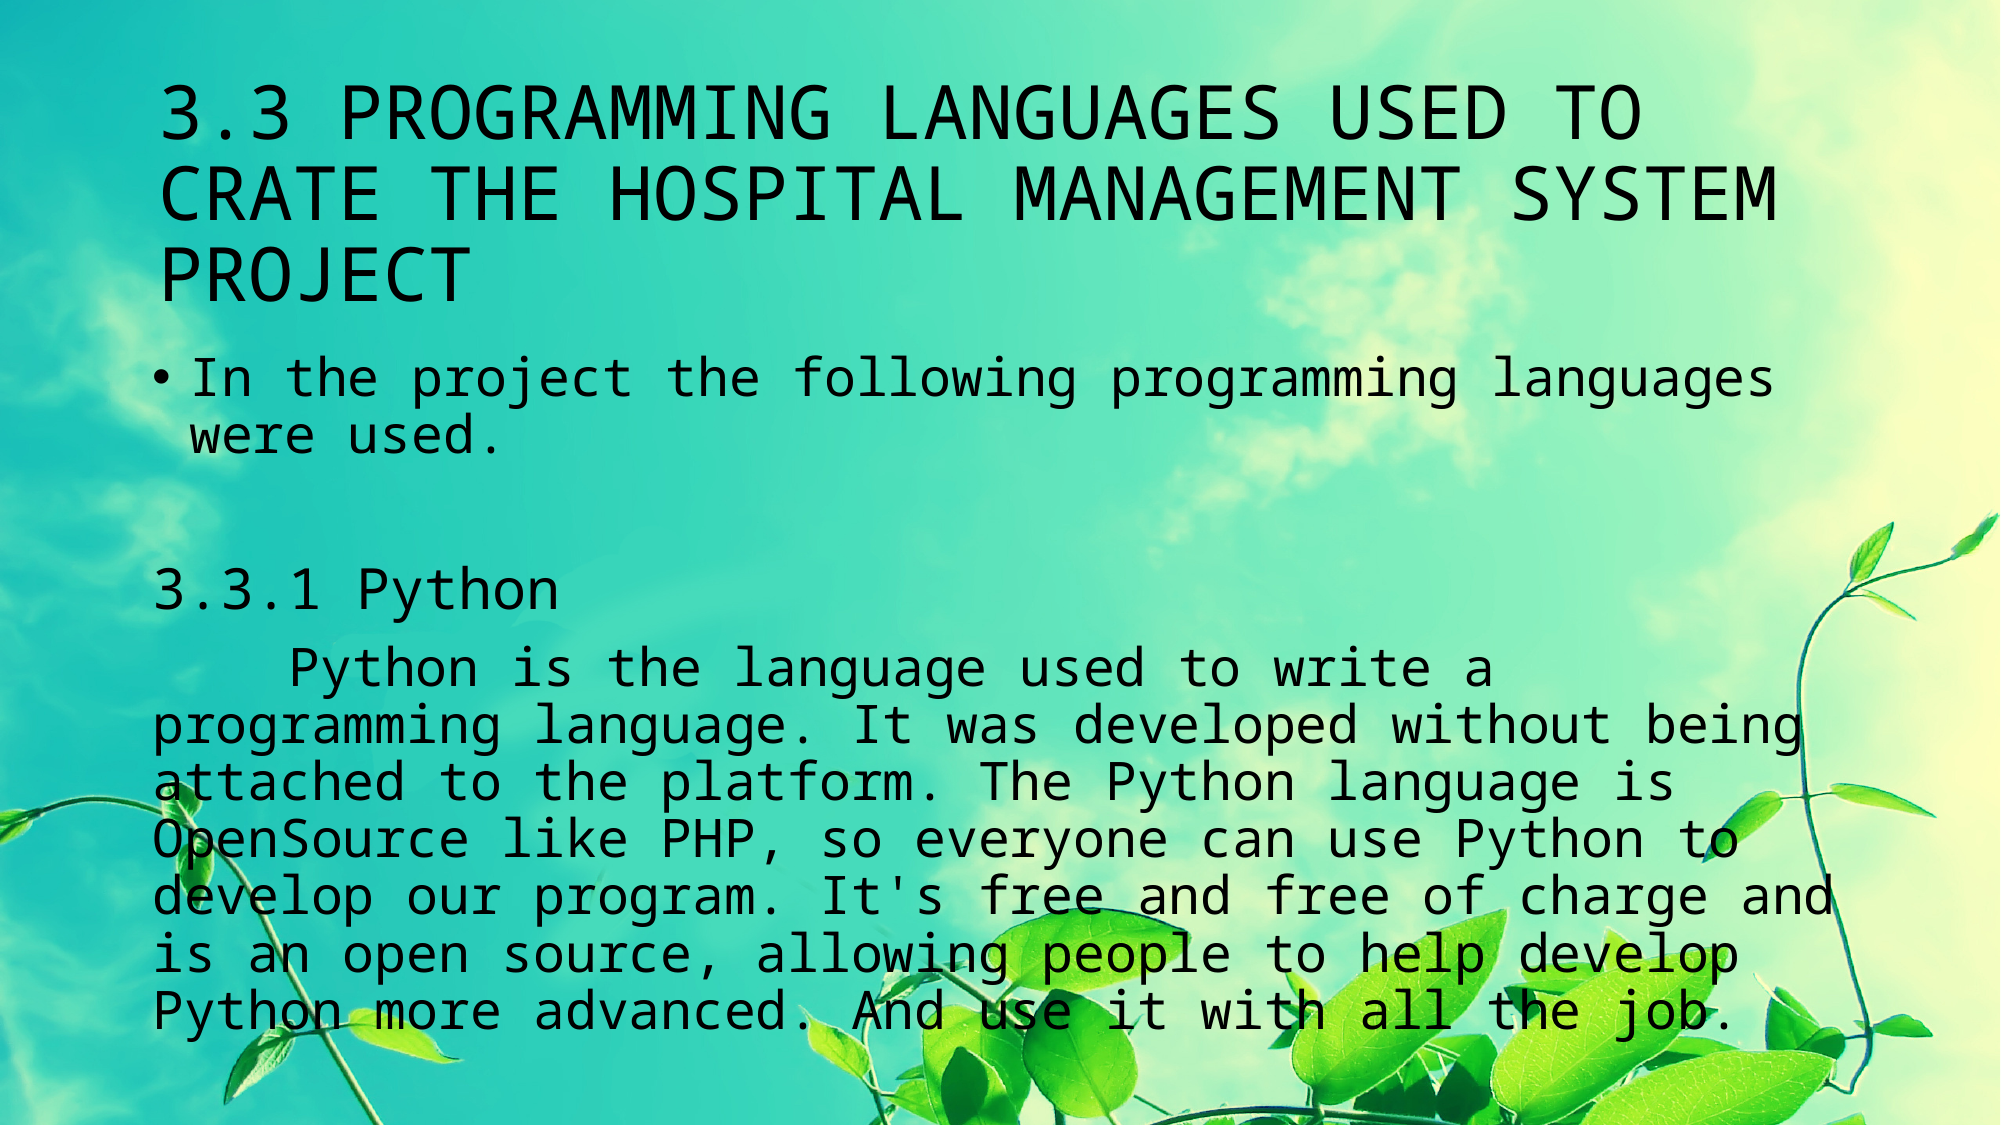

# 3.3 PROGRAMMING LANGUAGES USED TO CRATE THE HOSPITAL MANAGEMENT SYSTEM PROJECT
In the project the following programming languages were used.

3.3.1 Python
	Python is the language used to write a programming language. It was developed without being attached to the platform. The Python language is OpenSource like PHP, so everyone can use Python to develop our program. It's free and free of charge and is an open source, allowing people to help develop Python more advanced. And use it with all the job.